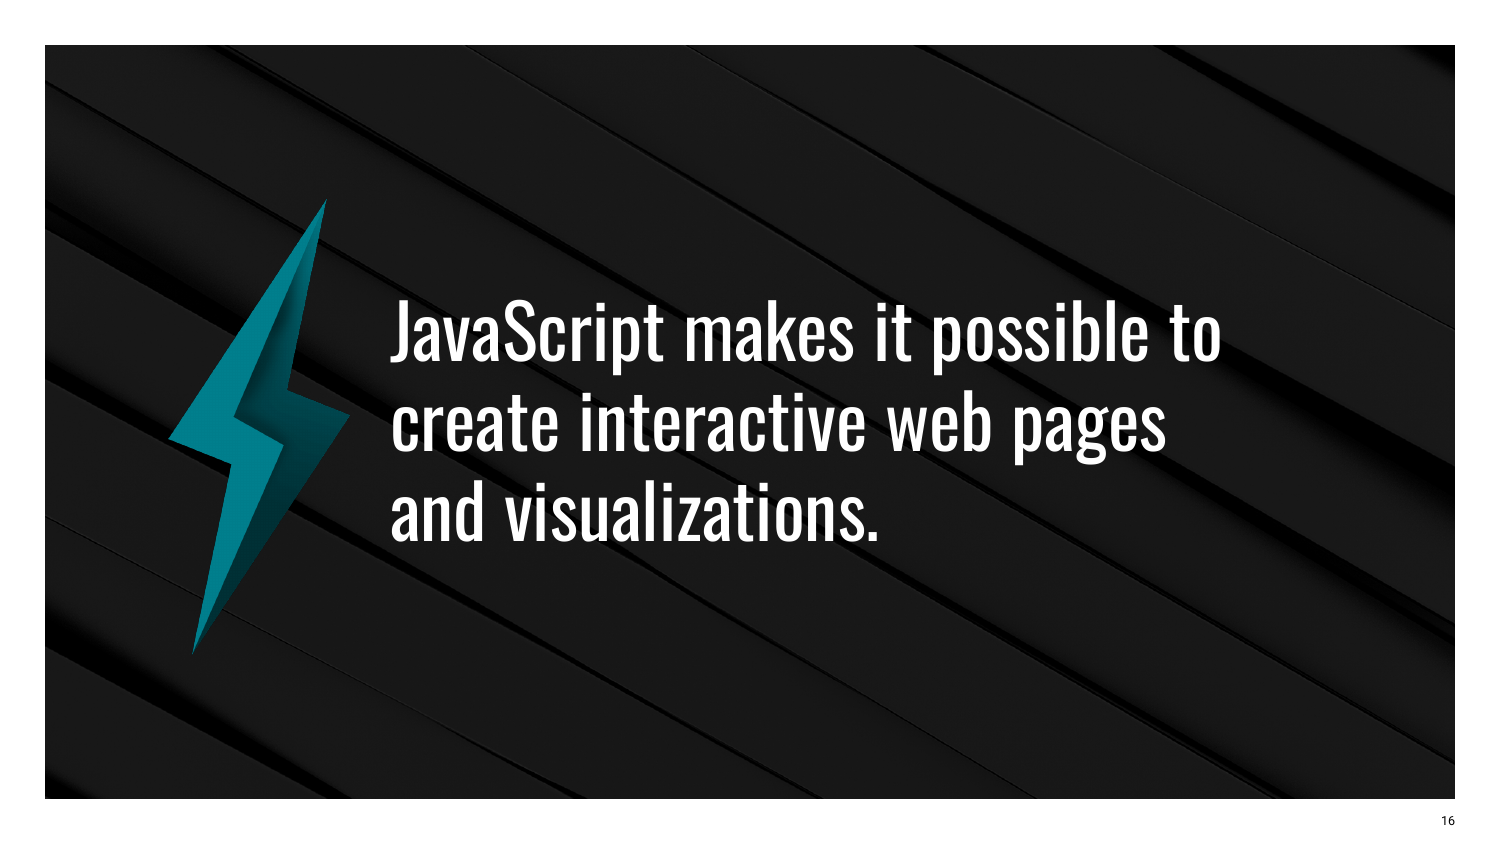

# JavaScript makes it possible to create interactive web pages and visualizations.